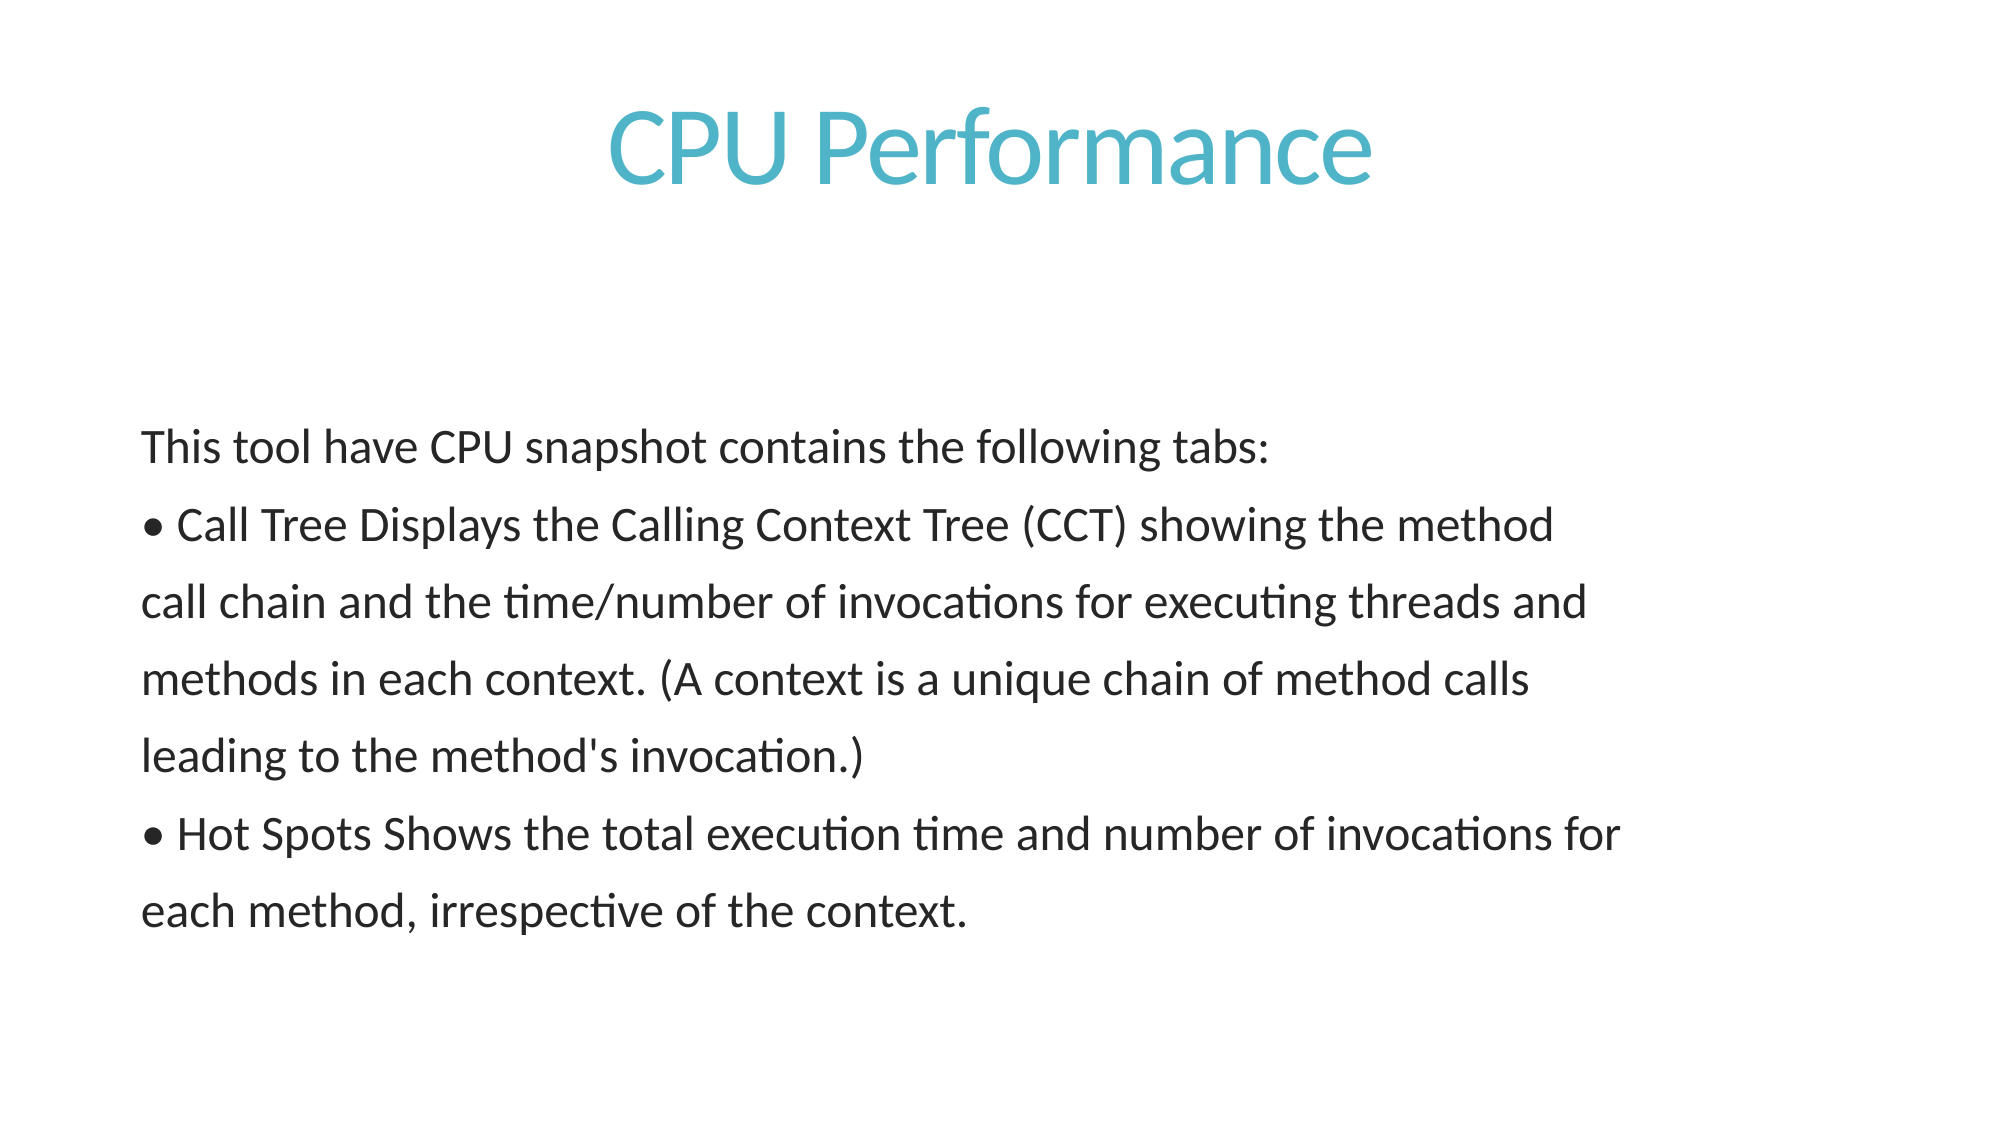

# CPU Performance

This tool have CPU snapshot contains the following tabs:
• Call Tree Displays the Calling Context Tree (CCT) showing the method
call chain and the time/number of invocations for executing threads and
methods in each context. (A context is a unique chain of method calls
leading to the method's invocation.)
• Hot Spots Shows the total execution time and number of invocations for
each method, irrespective of the context.